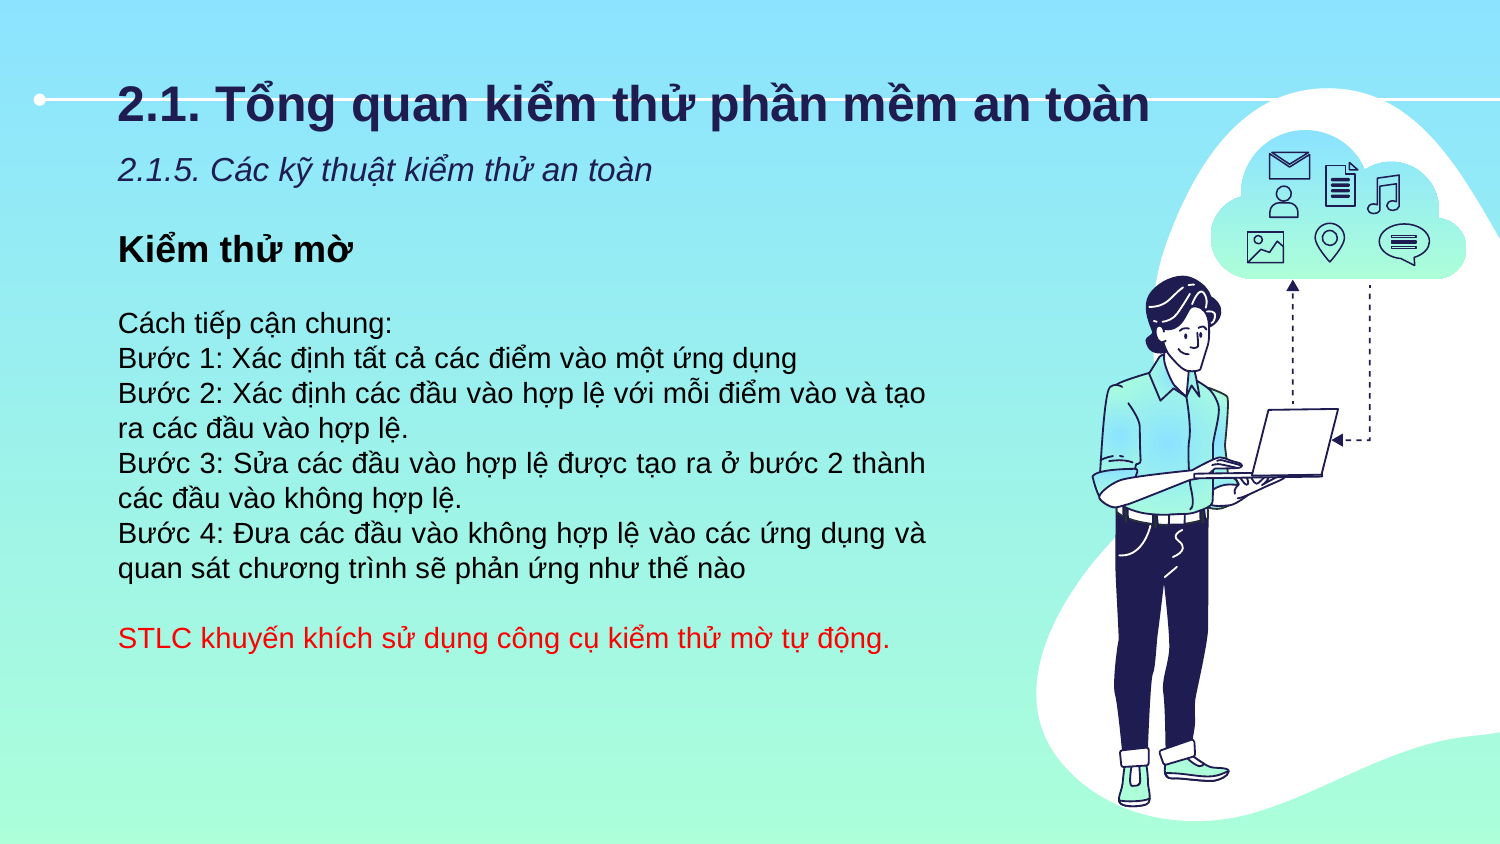

2.1. Tổng quan kiểm thử phần mềm an toàn
2.1.5. Các kỹ thuật kiểm thử an toàn

Kiểm thử mờ

Cách tiếp cận chung:
Bước 1: Xác định tất cả các điểm vào một ứng dụng
Bước 2: Xác định các đầu vào hợp lệ với mỗi điểm vào và tạo ra các đầu vào hợp lệ.
Bước 3: Sửa các đầu vào hợp lệ được tạo ra ở bước 2 thành các đầu vào không hợp lệ.
Bước 4: Đưa các đầu vào không hợp lệ vào các ứng dụng và quan sát chương trình sẽ phản ứng như thế nào

STLC khuyến khích sử dụng công cụ kiểm thử mờ tự động.